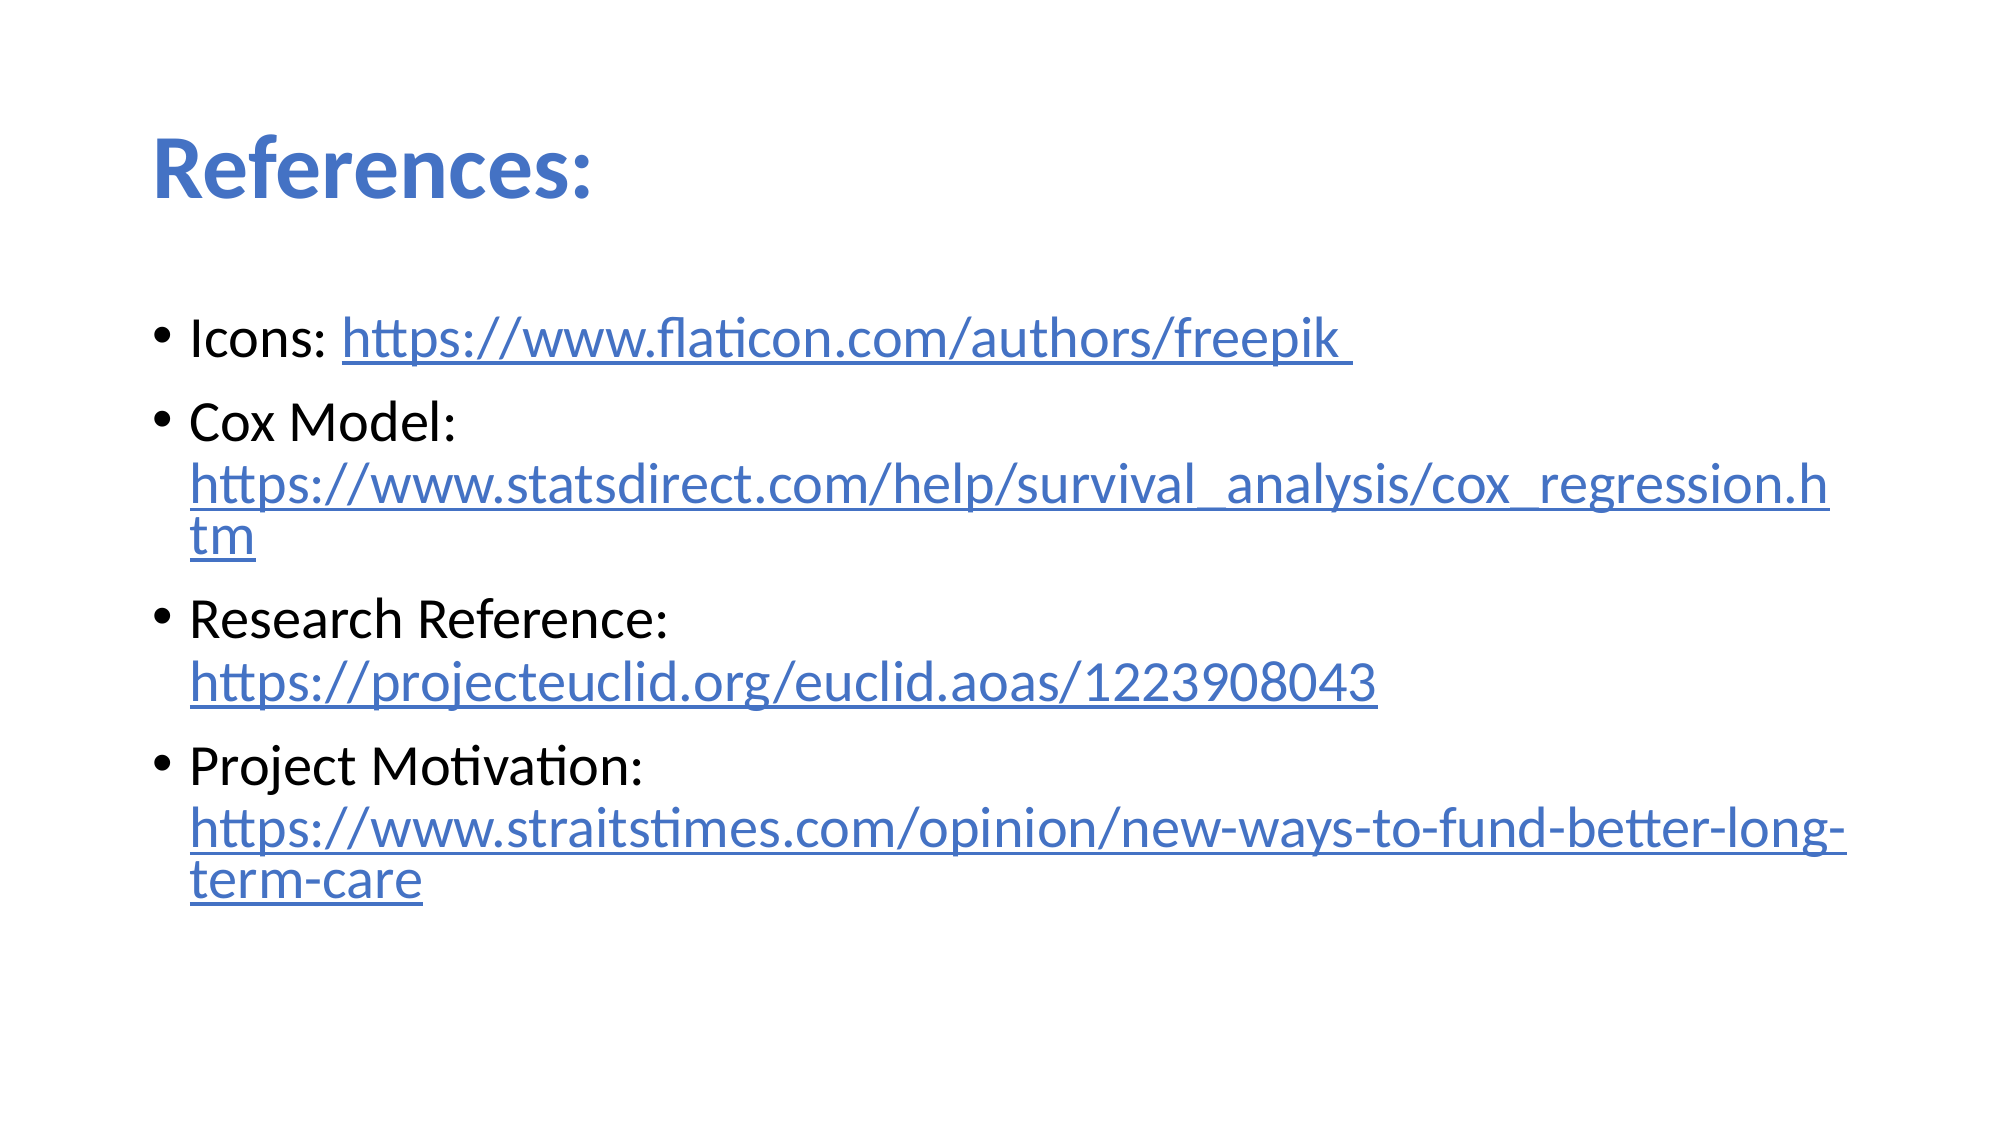

# References:
Icons: https://www.flaticon.com/authors/freepik
Cox Model: https://www.statsdirect.com/help/survival_analysis/cox_regression.htm
Research Reference: https://projecteuclid.org/euclid.aoas/1223908043
Project Motivation: https://www.straitstimes.com/opinion/new-ways-to-fund-better-long-term-care